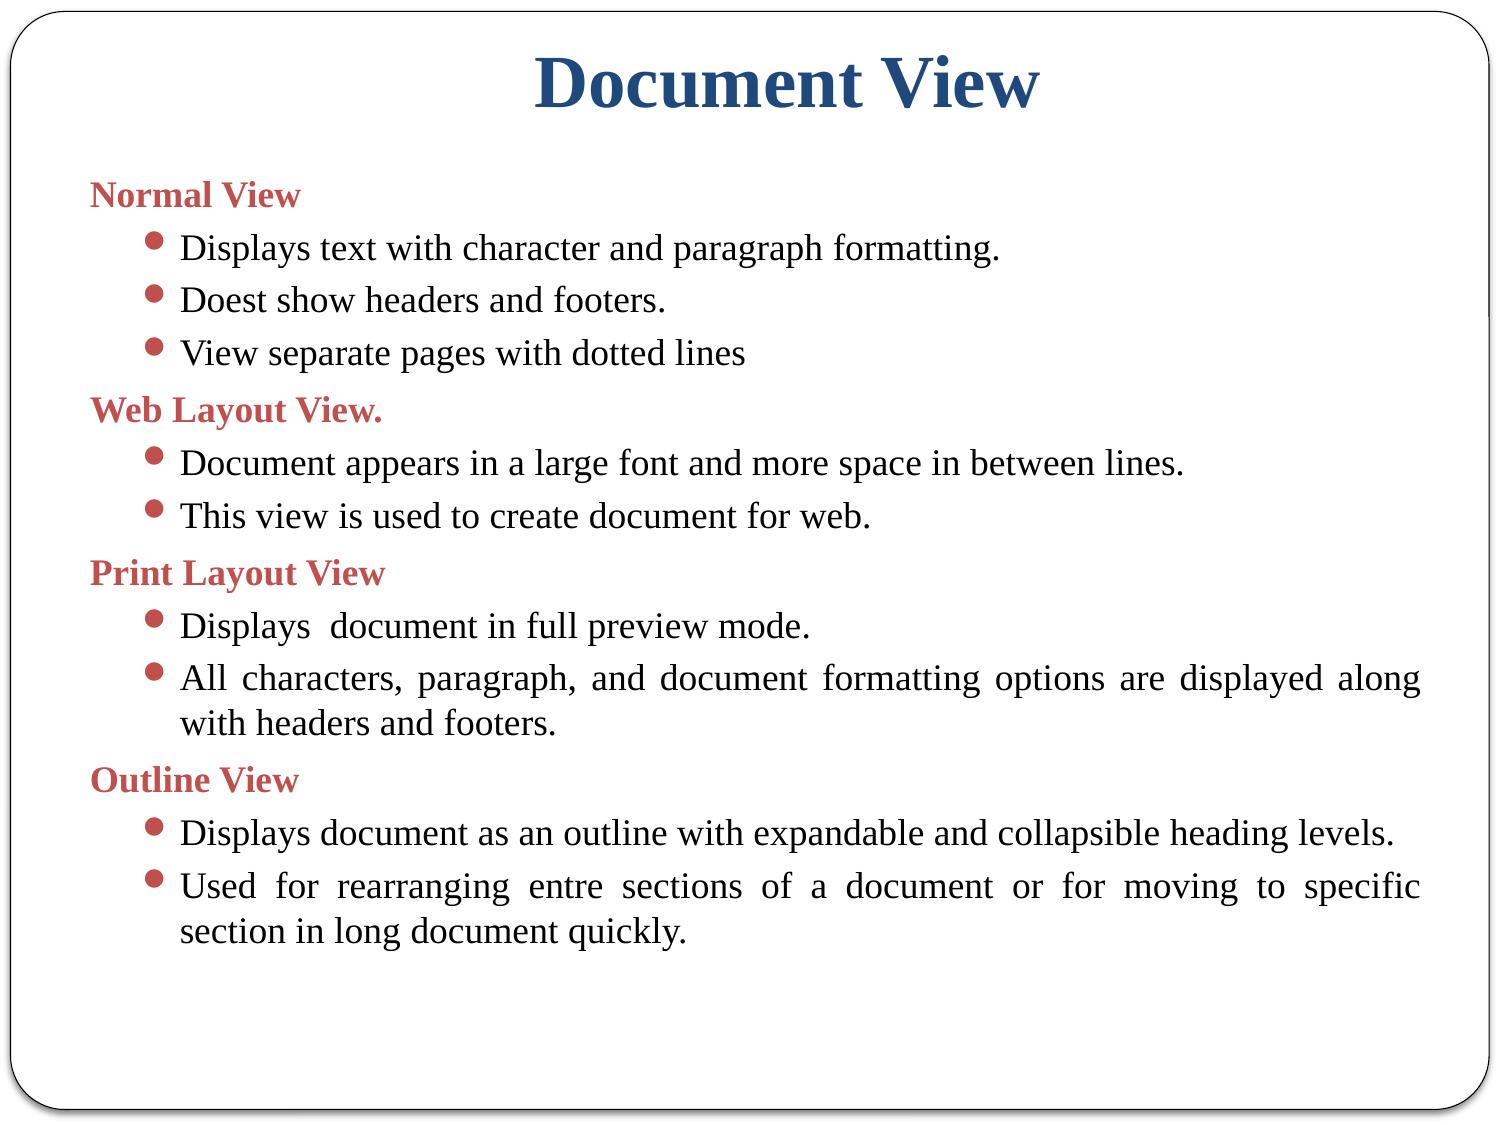

# Document View
Normal View
Displays text with character and paragraph formatting.
Doest show headers and footers.
View separate pages with dotted lines
Web Layout View.
Document appears in a large font and more space in between lines.
This view is used to create document for web.
Print Layout View
Displays  document in full preview mode.
All characters, paragraph, and document formatting options are displayed along with headers and footers.
Outline View
Displays document as an outline with expandable and collapsible heading levels.
Used for rearranging entre sections of a document or for moving to specific section in long document quickly.